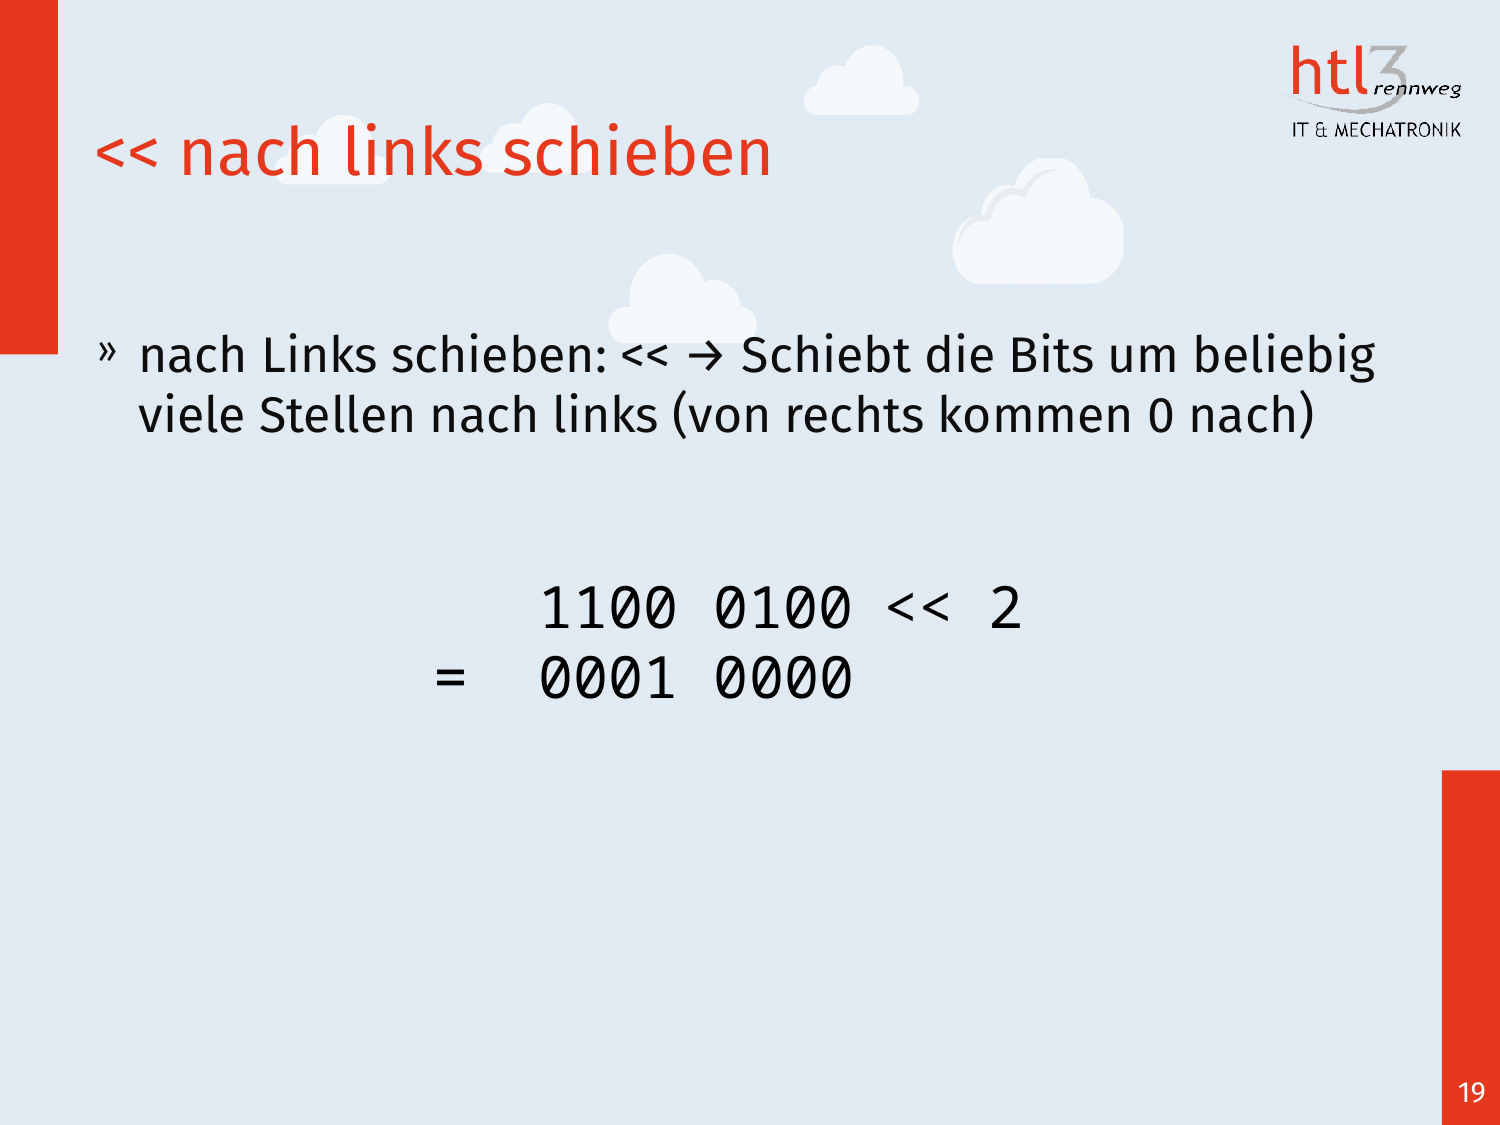

# << nach links schieben
nach Links schieben: << → Schiebt die Bits um beliebig viele Stellen nach links (von rechts kommen 0 nach)

   1100 0100	<< 2
=  0001 0000